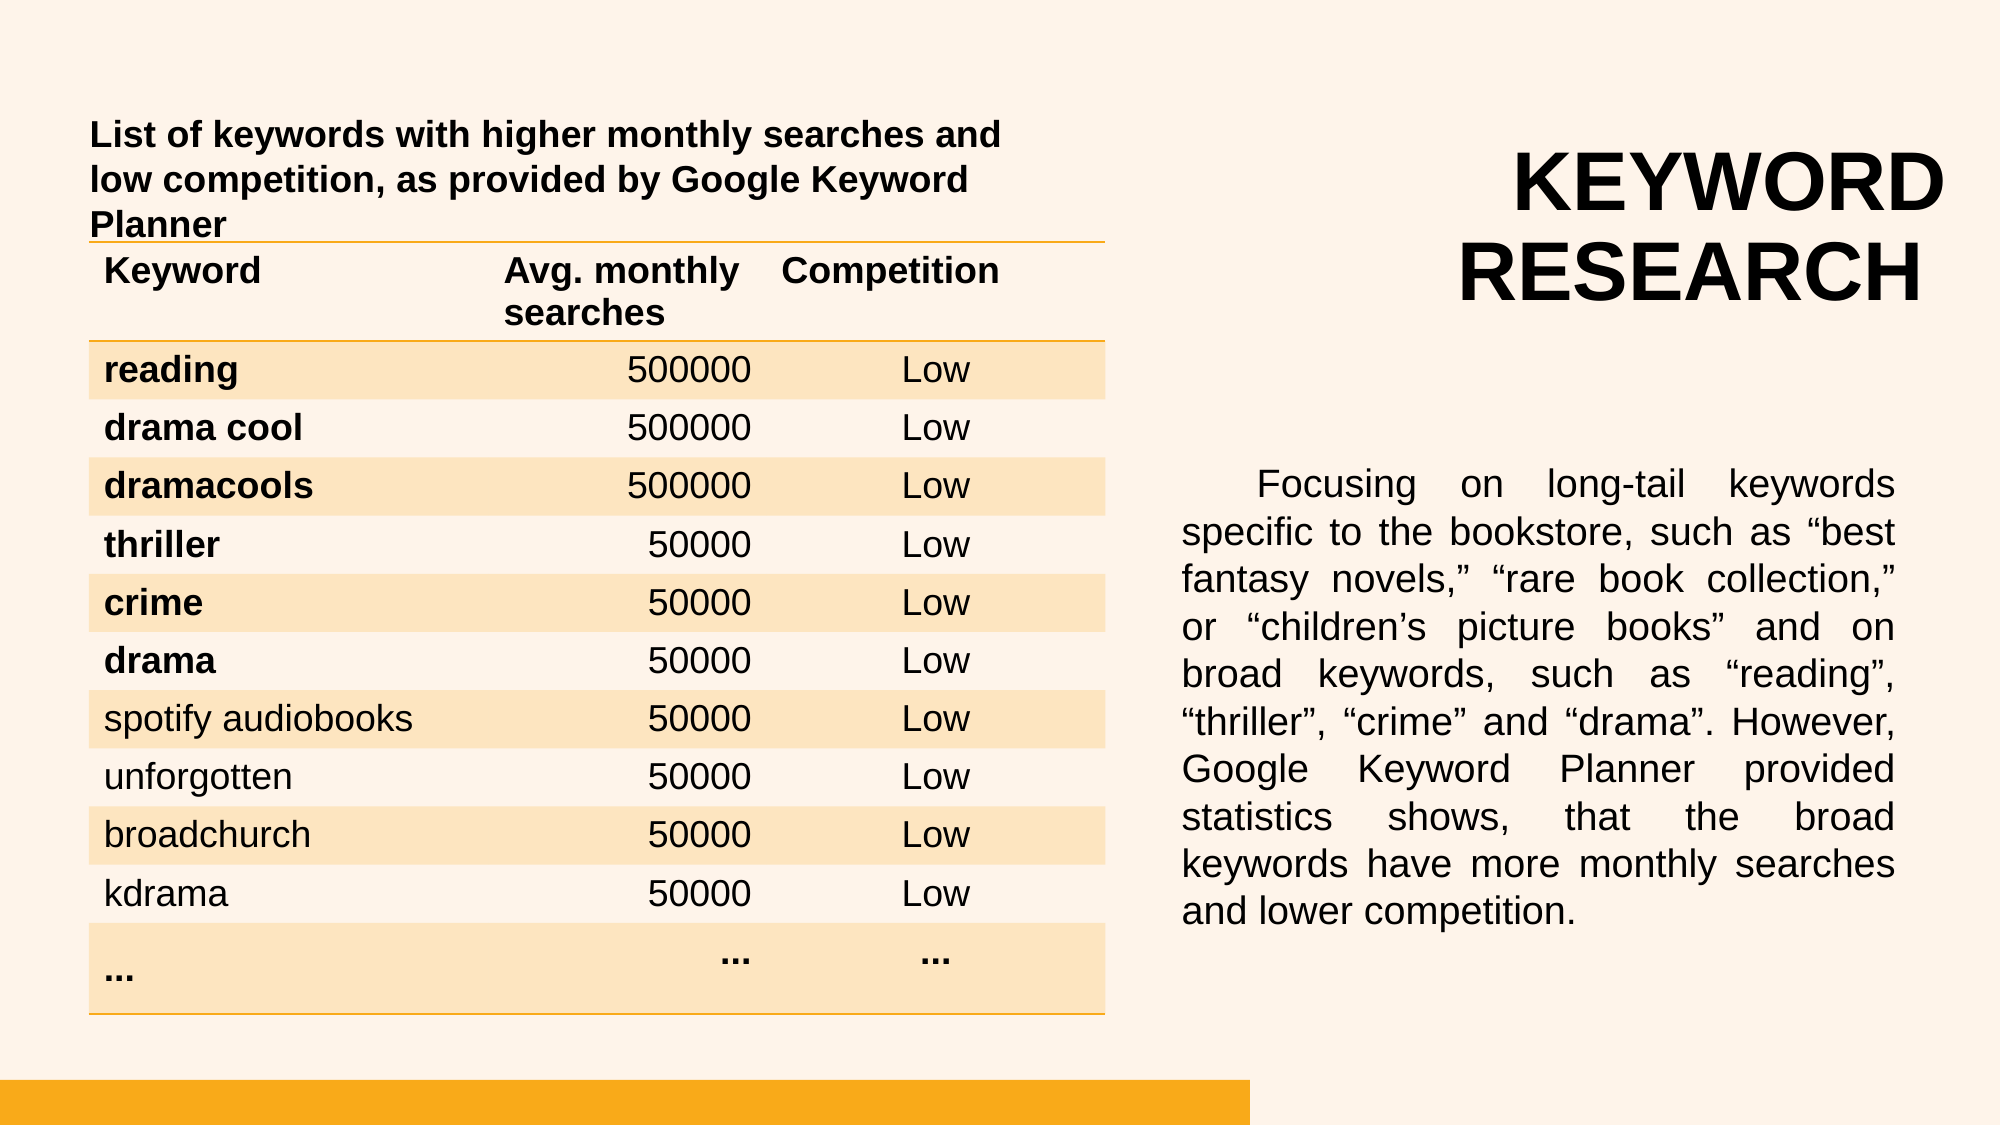

# Keyword Research
List of keywords with higher monthly searches and low competition, as provided by Google Keyword Planner
| Keyword | Avg. monthly searches | Competition |
| --- | --- | --- |
| reading | 500000 | Low |
| drama cool | 500000 | Low |
| dramacools | 500000 | Low |
| thriller | 50000 | Low |
| crime | 50000 | Low |
| drama | 50000 | Low |
| spotify audiobooks | 50000 | Low |
| unforgotten | 50000 | Low |
| broadchurch | 50000 | Low |
| kdrama | 50000 | Low |
| ... | ... | ... |
Focusing on long-tail keywords specific to the bookstore, such as “best fantasy novels,” “rare book collection,” or “children’s picture books” and on broad keywords, such as “reading”, “thriller​”, “crime​” and “drama”​. However, Google Keyword Planner provided statistics shows, that the broad keywords have more monthly searches and lower competition.